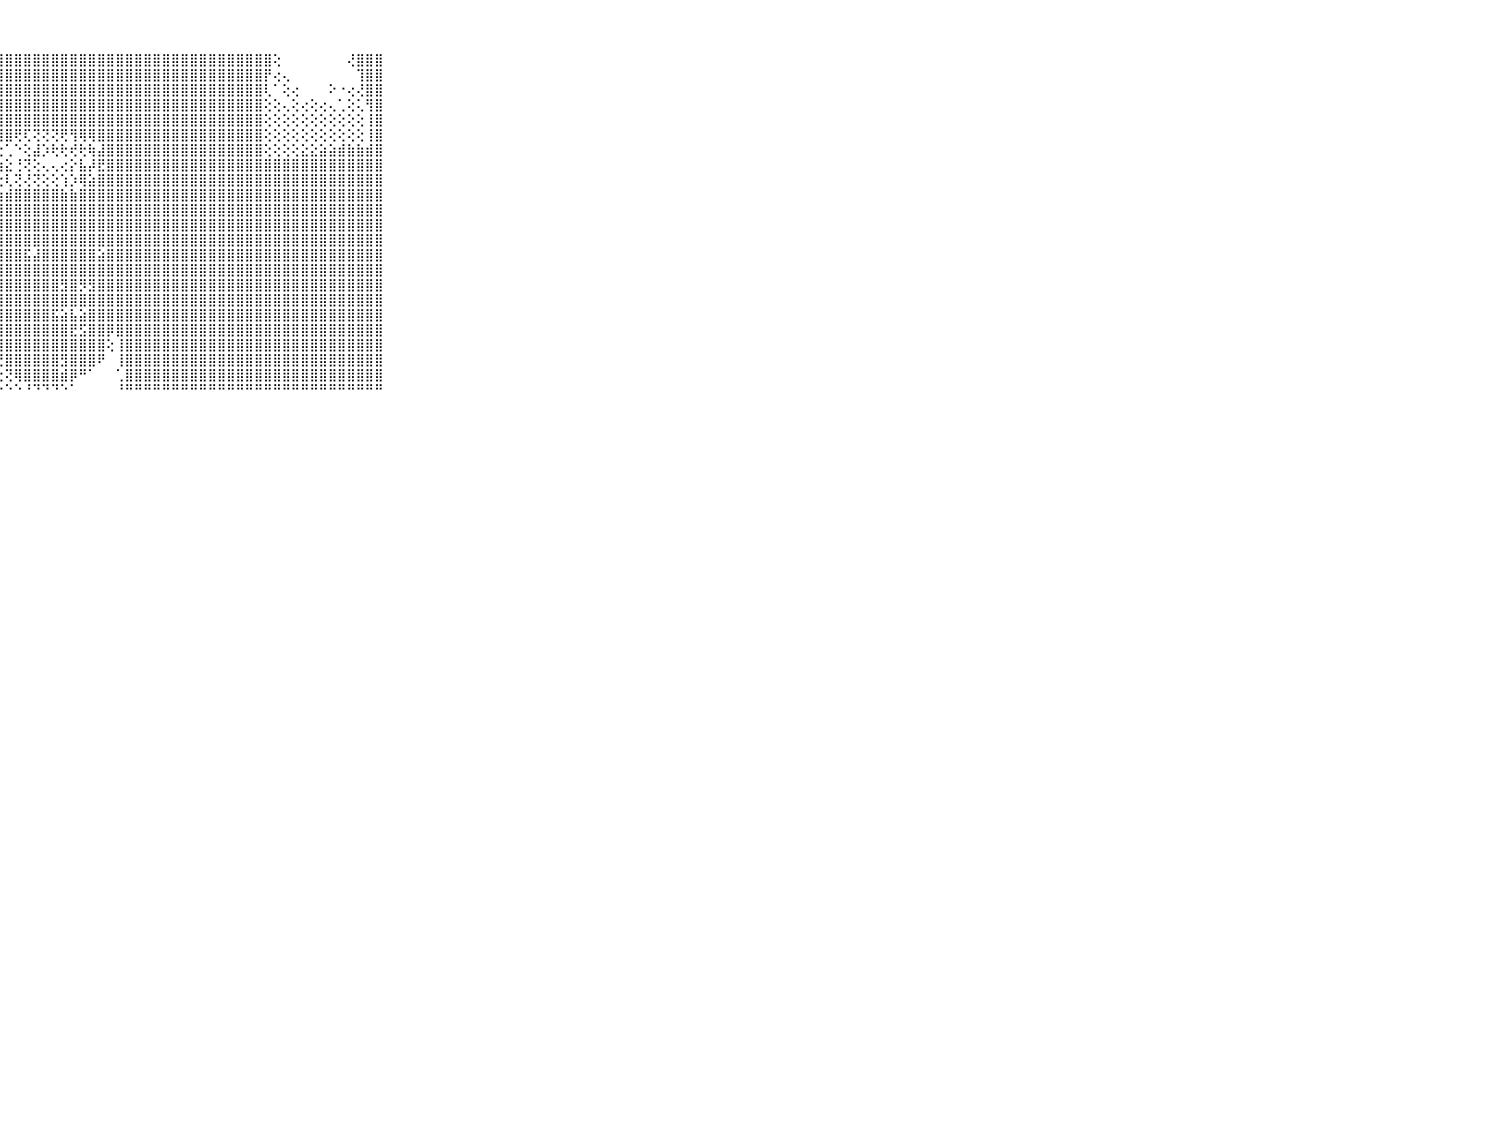

⠀⠀⠀⠀⠀⠀⠀⠀⠀⠀⠀⣿⣿⣿⣿⣿⣿⣿⣿⣿⣿⣿⣿⣿⣿⣿⣿⣿⣿⣿⣿⣿⣿⣿⣿⣿⣿⣿⣿⣿⣿⣿⣿⣿⣿⣿⣿⣿⣿⣿⣿⣿⣿⣿⣿⣿⣿⢕⠀⠀⠀⠀⠀⠀⠀⢜⣿⣿⣿⠀⠀⠀⠀⠀⠀⠀⠀⠀⠀⠀⠀
⠀⠀⠀⠀⠀⠀⠀⠀⠀⠀⠀⣿⣿⣿⣿⣿⣿⣿⣿⣿⣿⣿⣿⣿⣿⣿⣿⣿⣿⣿⣿⣿⣿⣿⣿⣿⣿⣿⣿⣿⣿⣿⣿⣿⣿⣿⣿⣿⣿⣿⣿⣿⣿⣿⣿⣿⡟⢔⢄⠀⠀⠀⠀⠀⠀⠀⢹⣿⣿⠀⠀⠀⠀⠀⠀⠀⠀⠀⠀⠀⠀
⠀⠀⠀⠀⠀⠀⠀⠀⠀⠀⠀⣿⣿⣿⣿⣿⣿⣿⣿⣿⣿⣿⣿⣿⣿⣿⣿⣿⣿⣿⣿⣿⣿⣿⣿⣿⣿⣿⣿⣿⣿⣿⣿⣿⣿⣿⣿⣿⣿⣿⣿⣿⣿⣿⣿⣿⢇⠁⢕⢔⠀⠀⠀⠕⠐⢔⢜⣿⣿⠀⠀⠀⠀⠀⠀⠀⠀⠀⠀⠀⠀
⠀⠀⠀⠀⠀⠀⠀⠀⠀⠀⠀⣿⣿⣿⣿⣿⣿⣿⣿⣿⣿⣿⣿⣿⣿⣿⣿⣿⣿⣿⣿⣿⣿⣿⣿⣿⣿⣿⣿⣿⣿⣿⣿⣿⣿⣿⣿⣿⣿⣿⣿⣿⣿⣿⣿⣿⢕⢕⢄⢕⢔⢕⢔⢄⢁⢕⢅⢻⣿⠀⠀⠀⠀⠀⠀⠀⠀⠀⠀⠀⠀
⠀⠀⠀⠀⠀⠀⠀⠀⠀⠀⠀⣿⣿⣿⣿⣿⣿⣿⣿⣿⣿⣿⣿⣿⣿⣿⣿⣿⣿⣿⣿⣿⣿⣿⣿⣿⣿⣿⣿⣿⣿⣿⣿⣿⣿⣿⣿⣿⣿⣿⣿⣿⣿⣿⣿⣿⢕⢕⢕⢕⢕⢕⢕⢕⢕⢕⢕⢸⣿⠀⠀⠀⠀⠀⠀⠀⠀⠀⠀⠀⠀
⠀⠀⠀⠀⠀⠀⠀⠀⠀⠀⠀⣿⣿⣿⣿⣿⣿⣿⣿⣿⣿⣿⣿⣿⣿⣿⣿⣿⣿⢟⢏⢝⢝⢝⢟⢻⢿⢿⣿⣿⣿⣿⣿⣿⣿⣿⣿⣿⣿⣿⣿⣿⣿⣿⣿⣿⢕⢕⢕⢕⢕⢕⢕⢕⢕⢕⢕⢸⣿⠀⠀⠀⠀⠀⠀⠀⠀⠀⠀⠀⠀
⠀⠀⠀⠀⠀⠀⠀⠀⠀⠀⠀⣿⣿⣿⣿⣿⣿⣿⣿⣿⣿⣿⣿⣿⣿⣿⢟⢑⢁⠑⢕⣼⡱⢗⢗⢞⢗⢷⣼⣿⣿⣿⣿⣿⣿⣿⣿⣿⣿⣿⣿⣿⣿⣿⣿⣿⢕⢕⢕⢕⣕⣕⣵⣵⣾⣷⣷⣾⣿⠀⠀⠀⠀⠀⠀⠀⠀⠀⠀⠀⠀
⠀⠀⠀⠀⠀⠀⠀⠀⠀⠀⠀⣿⣿⣿⣿⣿⣿⣿⣿⣿⣿⣿⣿⣿⡏⢕⢕⢱⣕⢘⢝⢕⢄⢄⢔⡕⣧⡼⣟⣿⣿⣿⣿⣿⣿⣿⣿⣿⣿⣿⣿⣿⣿⣿⣿⣿⣿⣿⣿⣿⣿⣿⣿⣿⣿⣿⣿⣿⣿⠀⠀⠀⠀⠀⠀⠀⠀⠀⠀⠀⠀
⠀⠀⠀⠀⠀⠀⠀⠀⠀⠀⠀⣿⣿⣿⣿⣿⣿⣿⣿⣿⣿⣿⣿⡏⢕⡷⡕⢕⢇⢝⢜⢝⢕⢕⢱⡱⢿⣵⣿⣿⣿⣿⣿⣿⣿⣿⣿⣿⣿⣿⣿⣿⣿⣿⣿⣿⣿⣿⣿⣿⣿⣿⣿⣿⣿⣿⣿⣿⣿⠀⠀⠀⠀⠀⠀⠀⠀⠀⠀⠀⠀
⠀⠀⠀⠀⠀⠀⠀⠀⠀⠀⠀⣿⣿⣿⣿⣿⣿⣿⣿⣿⣿⣿⣿⡇⢕⢗⣺⣷⣾⣿⣿⣿⣿⣿⣷⣷⣿⣿⣿⣿⣿⣿⣿⣿⣿⣿⣿⣿⣿⣿⣿⣿⣿⣿⣿⣿⣿⣿⣿⣿⣿⣿⣿⣿⣿⣿⣿⣿⣿⠀⠀⠀⠀⠀⠀⠀⠀⠀⠀⠀⠀
⠀⠀⠀⠀⠀⠀⠀⠀⠀⠀⠀⣿⣿⣿⣿⣿⣿⣿⣿⣿⣿⣿⣿⡇⢕⢇⣼⣿⣿⣿⣿⣿⣿⣿⣿⣿⣿⣿⣿⣿⣿⣿⣿⣿⣿⣿⣿⣿⣿⣿⣿⣿⣿⣿⣿⣿⣿⣿⣿⣿⣿⣿⣿⣿⣿⣿⣿⣿⣿⠀⠀⠀⠀⠀⠀⠀⠀⠀⠀⠀⠀
⠀⠀⠀⠀⠀⠀⠀⠀⠀⠀⠀⣿⣿⣿⣿⣿⣿⣿⣿⣿⣿⣿⣿⡇⢕⢝⣿⣿⣿⣿⣿⣿⣿⣿⣿⣿⣿⣿⣿⣿⣿⣿⣿⣿⣿⣿⣿⣿⣿⣿⣿⣿⣿⣿⣿⣿⣿⣿⣿⣿⣿⣿⣿⣿⣿⣿⣿⣿⣿⠀⠀⠀⠀⠀⠀⠀⠀⠀⠀⠀⠀
⠀⠀⠀⠀⠀⠀⠀⠀⠀⠀⠀⣿⣿⣿⣿⣿⣿⣿⣿⣿⣿⣿⣿⣷⢕⢕⣿⣿⣿⣿⣿⣿⣿⣿⣿⣿⣿⣿⣿⣿⣿⣿⣿⣿⣿⣿⣿⣿⣿⣿⣿⣿⣿⣿⣿⣿⣿⣿⣿⣿⣿⣿⣿⣿⣿⣿⣿⣿⣿⠀⠀⠀⠀⠀⠀⠀⠀⠀⠀⠀⠀
⠀⠀⠀⠀⠀⠀⠀⠀⠀⠀⠀⣿⣿⣿⣿⣿⣿⣿⣿⣿⣿⣿⣿⣿⡕⢕⣿⣿⣿⣿⣯⣼⣿⣿⣿⣿⣿⣿⣵⣿⣿⣿⣿⣿⣿⣿⣿⣿⣿⣿⣿⣿⣿⣿⣿⣿⣿⣿⣿⣿⣿⣿⣿⣿⣿⣿⣿⣿⣿⠀⠀⠀⠀⠀⠀⠀⠀⠀⠀⠀⠀
⠀⠀⠀⠀⠀⠀⠀⠀⠀⠀⠀⣿⣿⣿⣿⣿⣿⣿⣿⣿⣿⣿⣿⣿⣿⣾⣿⣿⣿⣿⣿⣿⣿⣿⣿⣿⣿⣿⣿⣿⣿⣿⣿⣿⣿⣿⣿⣿⣿⣿⣿⣿⣿⣿⣿⣿⣿⣿⣿⣿⣿⣿⣿⣿⣿⣿⣿⣿⣿⠀⠀⠀⠀⠀⠀⠀⠀⠀⠀⠀⠀
⠀⠀⠀⠀⠀⠀⠀⠀⠀⠀⠀⣿⣿⣿⣿⣿⣿⣿⣿⣿⣿⣿⣿⣿⣿⣿⣿⣿⣿⣿⣿⣿⣿⣿⣻⣿⡻⣻⣿⣿⣿⣿⣿⣿⣿⣿⣿⣿⣿⣿⣿⣿⣿⣿⣿⣿⣿⣿⣿⣿⣿⣿⣿⣿⣿⣿⣿⣿⣿⠀⠀⠀⠀⠀⠀⠀⠀⠀⠀⠀⠀
⠀⠀⠀⠀⠀⠀⠀⠀⠀⠀⠀⣿⣿⣿⣿⣿⣿⣿⣿⣿⣿⣿⣿⣿⣿⣿⣿⣿⣿⣿⣿⣿⣿⣿⣿⣿⣿⣿⣿⣿⣿⣿⣿⣿⣿⣿⣿⣿⣿⣿⣿⣿⣿⣿⣿⣿⣿⣿⣿⣿⣿⣿⣿⣿⣿⣿⣿⣿⣿⠀⠀⠀⠀⠀⠀⠀⠀⠀⠀⠀⠀
⠀⠀⠀⠀⠀⠀⠀⠀⠀⠀⠀⣿⣿⣿⣿⣿⣿⣿⣿⣿⣿⣿⣿⣿⣿⣿⣿⣿⣿⣿⣿⣿⣿⣯⣵⣧⣵⣿⣿⣿⣿⣿⣿⣿⣿⣿⣿⣿⣿⣿⣿⣿⣿⣿⣿⣿⣿⣿⣿⣿⣿⣿⣿⣿⣿⣿⣿⣿⣿⠀⠀⠀⠀⠀⠀⠀⠀⠀⠀⠀⠀
⠀⠀⠀⠀⠀⠀⠀⠀⠀⠀⠀⣿⣿⣿⣿⣿⣿⣿⣿⣿⣿⣿⣿⣿⣿⣿⣿⣿⣿⣿⣿⣿⣿⣿⣿⣟⣫⣿⣿⡿⣿⣿⣿⣿⣿⣿⣿⣿⣿⣿⣿⣿⣿⣿⣿⣿⣿⣿⣿⣿⣿⣿⣿⣿⣿⣿⣿⣿⣿⠀⠀⠀⠀⠀⠀⠀⠀⠀⠀⠀⠀
⠀⠀⠀⠀⠀⠀⠀⠀⠀⠀⠀⣿⣿⣿⣿⣿⣿⣿⣿⣿⣿⣿⣿⣿⣿⣿⢟⢹⣿⣿⣿⣿⣿⣿⣿⣿⣿⣿⣿⢕⢸⣿⣿⣿⣿⣿⣿⣿⣿⣿⣿⣿⣿⣿⣿⣿⣿⣿⣿⣿⣿⣿⣿⣿⣿⣿⣿⣿⣿⠀⠀⠀⠀⠀⠀⠀⠀⠀⠀⠀⠀
⠀⠀⠀⠀⠀⠀⠀⠀⠀⠀⠀⣿⣿⣿⣿⣿⣿⣿⣿⣿⣿⣿⣿⣿⣿⡟⢕⢜⣿⣿⣿⣿⣿⣿⣻⣿⣿⣿⠟⠀⢸⣿⣿⣿⣿⣿⣿⣿⣿⣿⣿⣿⣿⣿⣿⣿⣿⣿⣿⣿⣿⣿⣿⣿⣿⣿⣿⣿⣿⠀⠀⠀⠀⠀⠀⠀⠀⠀⠀⠀⠀
⠀⠀⠀⠀⠀⠀⠀⠀⠀⠀⠀⣿⣿⣿⣿⣿⣿⣿⣿⣿⣿⣿⣿⣿⣿⠕⢕⢕⢝⢿⣿⣿⣿⣿⣾⡿⠛⠁⠀⠀⢁⣿⣿⣿⣿⣿⣿⣿⣿⣿⣿⣿⣿⣿⣿⣿⣿⣿⣿⣿⣿⣿⣿⣿⣿⣿⣿⣿⣿⠀⠀⠀⠀⠀⠀⠀⠀⠀⠀⠀⠀
⠀⠀⠀⠀⠀⠀⠀⠀⠀⠀⠀⠛⠛⠛⠛⠛⠛⠛⠛⠛⠛⠛⠛⠛⠛⠐⠑⠑⠑⠑⠘⠙⠙⠙⠑⠁⠀⠀⠀⠀⠘⠛⠛⠛⠛⠛⠛⠛⠛⠛⠛⠛⠛⠛⠛⠛⠛⠛⠛⠛⠛⠛⠛⠛⠛⠛⠛⠛⠛⠀⠀⠀⠀⠀⠀⠀⠀⠀⠀⠀⠀